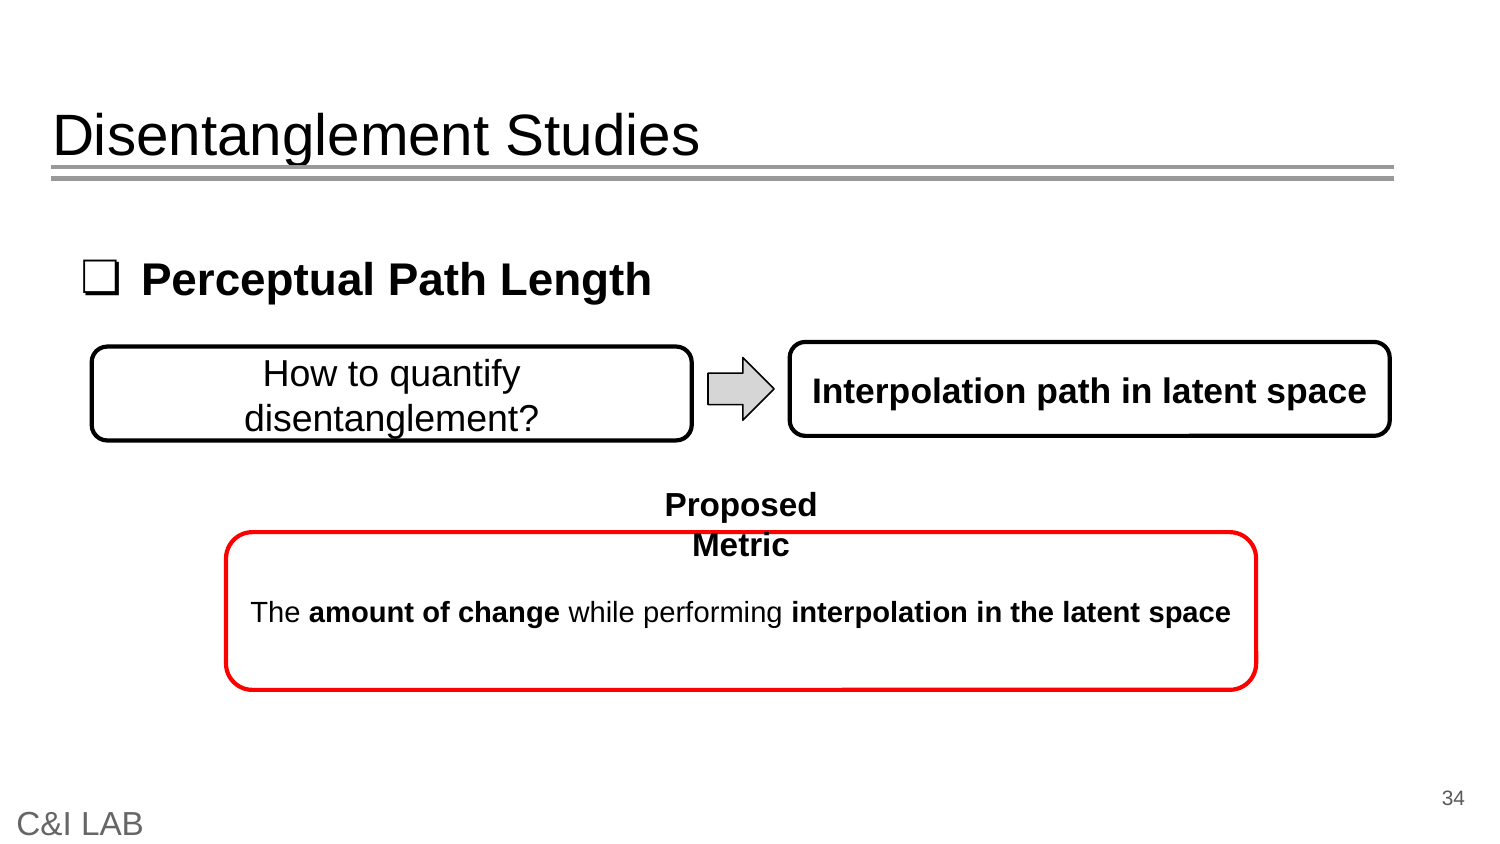

# Disentanglement Studies
Perceptual Path Length
Interpolation path in latent space
How to quantify disentanglement?

Proposed Metric
The amount of change while performing interpolation in the latent space
34
C&I LAB